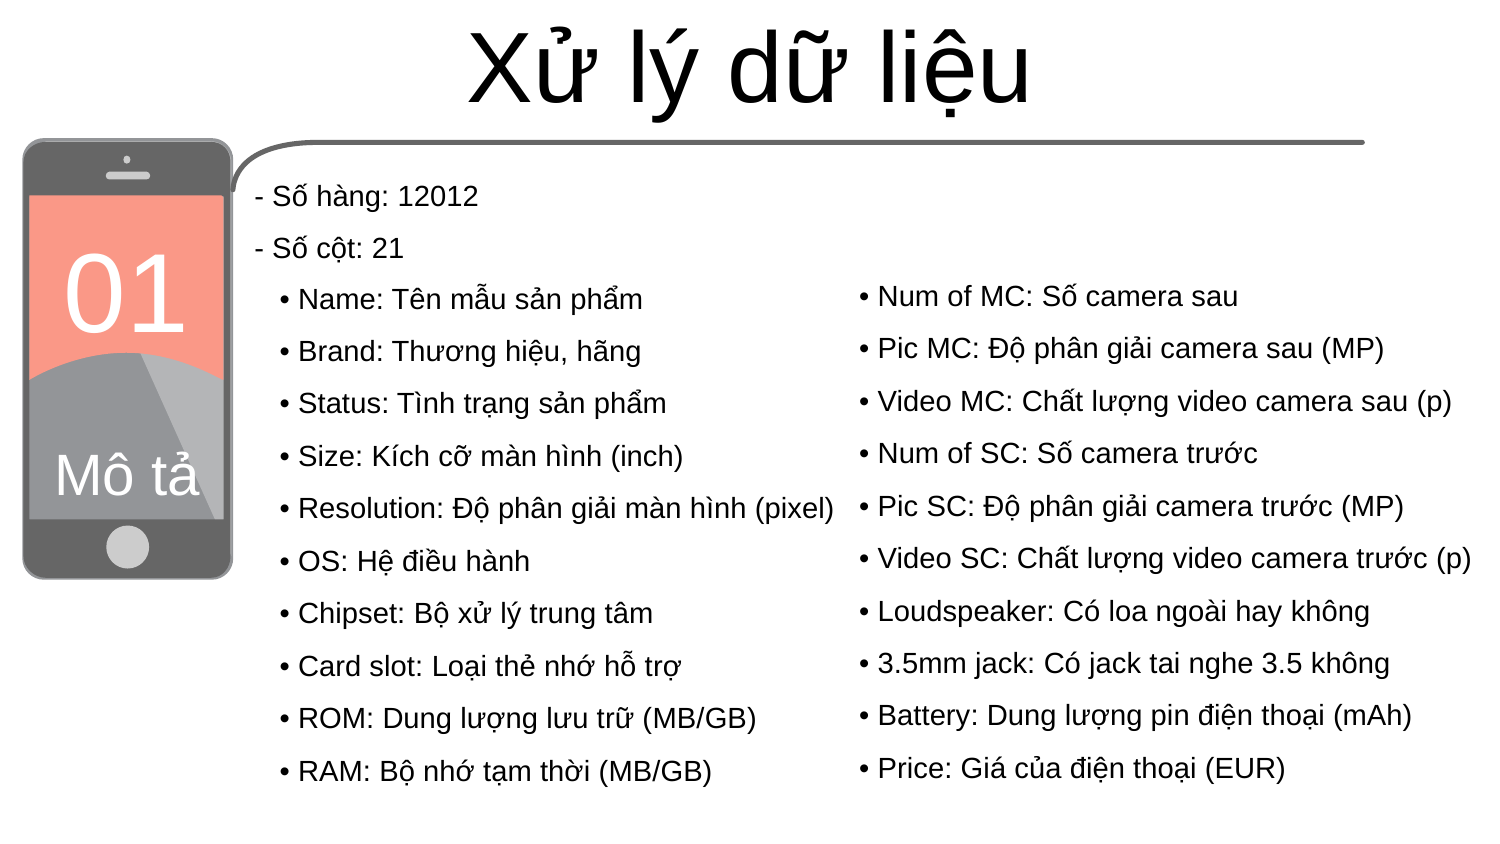

# Xử lý dữ liệu

- Số hàng: 12012
- Số cột: 21
01
Mô tả
• Num of MC: Số camera sau
• Pic MC: Độ phân giải camera sau (MP)
• Video MC: Chất lượng video camera sau (p)
• Num of SC: Số camera trước
• Pic SC: Độ phân giải camera trước (MP)
• Video SC: Chất lượng video camera trước (p)
• Loudspeaker: Có loa ngoài hay không
• 3.5mm jack: Có jack tai nghe 3.5 không
• Battery: Dung lượng pin điện thoại (mAh)
• Price: Giá của điện thoại (EUR)
• Name: Tên mẫu sản phẩm
• Brand: Thương hiệu, hãng
• Status: Tình trạng sản phẩm
• Size: Kích cỡ màn hình (inch)
• Resolution: Độ phân giải màn hình (pixel)
• OS: Hệ điều hành
• Chipset: Bộ xử lý trung tâm
• Card slot: Loại thẻ nhớ hỗ trợ
• ROM: Dung lượng lưu trữ (MB/GB)
• RAM: Bộ nhớ tạm thời (MB/GB)